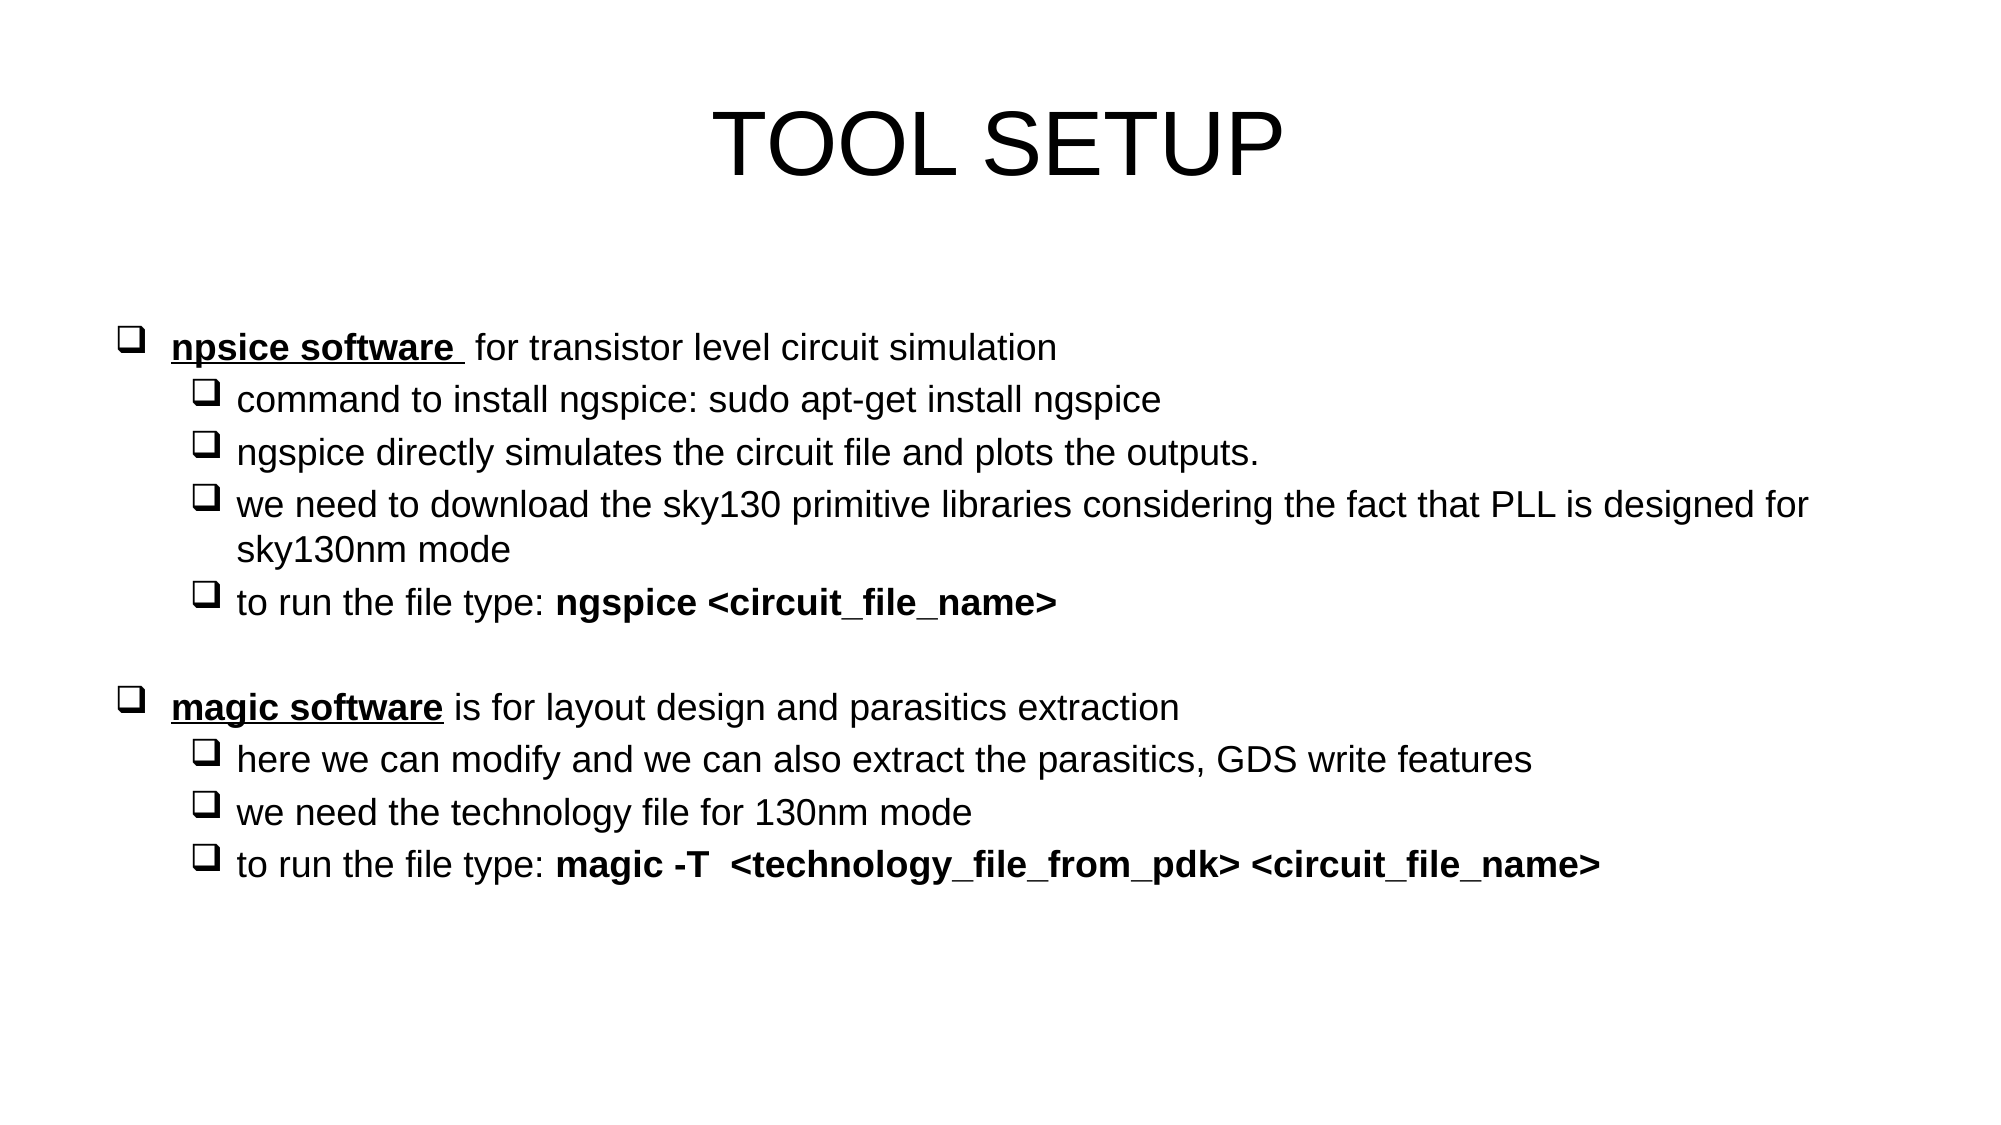

# TOOL SETUP
npsice software  for transistor level circuit simulation
command to install ngspice: sudo apt-get install ngspice
ngspice directly simulates the circuit file and plots the outputs.
we need to download the sky130 primitive libraries considering the fact that PLL is designed for sky130nm mode
to run the file type: ngspice <circuit_file_name>

magic software is for layout design and parasitics extraction
here we can modify and we can also extract the parasitics, GDS write features
we need the technology file for 130nm mode
to run the file type: magic -T  <technology_file_from_pdk> <circuit_file_name>